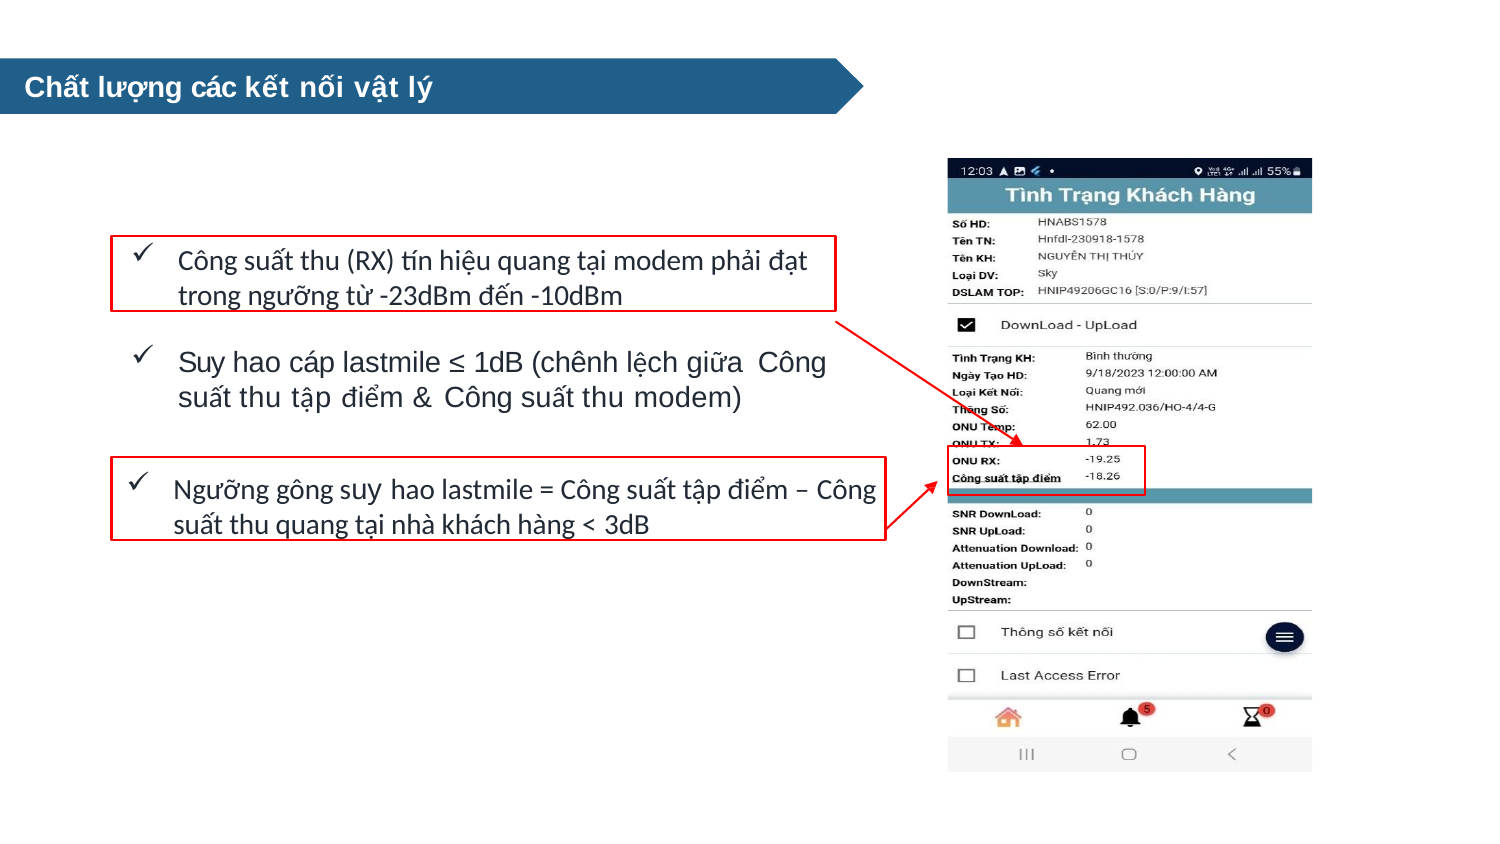

# Chất lượng các kết nối vật lý

Công suất thu (RX) tín hiệu quang tại modem phải đạt
trong ngưỡng từ -23dBm đến -10dBm
Suy hao cáp lastmile ≤ 1dB (chênh lệch giữa Công
suất thu tập điểm & Công suất thu modem)
Ngưỡng gông suy hao lastmile = Công suất tập điểm – Công
suất thu quang tại nhà khách hàng < 3dB